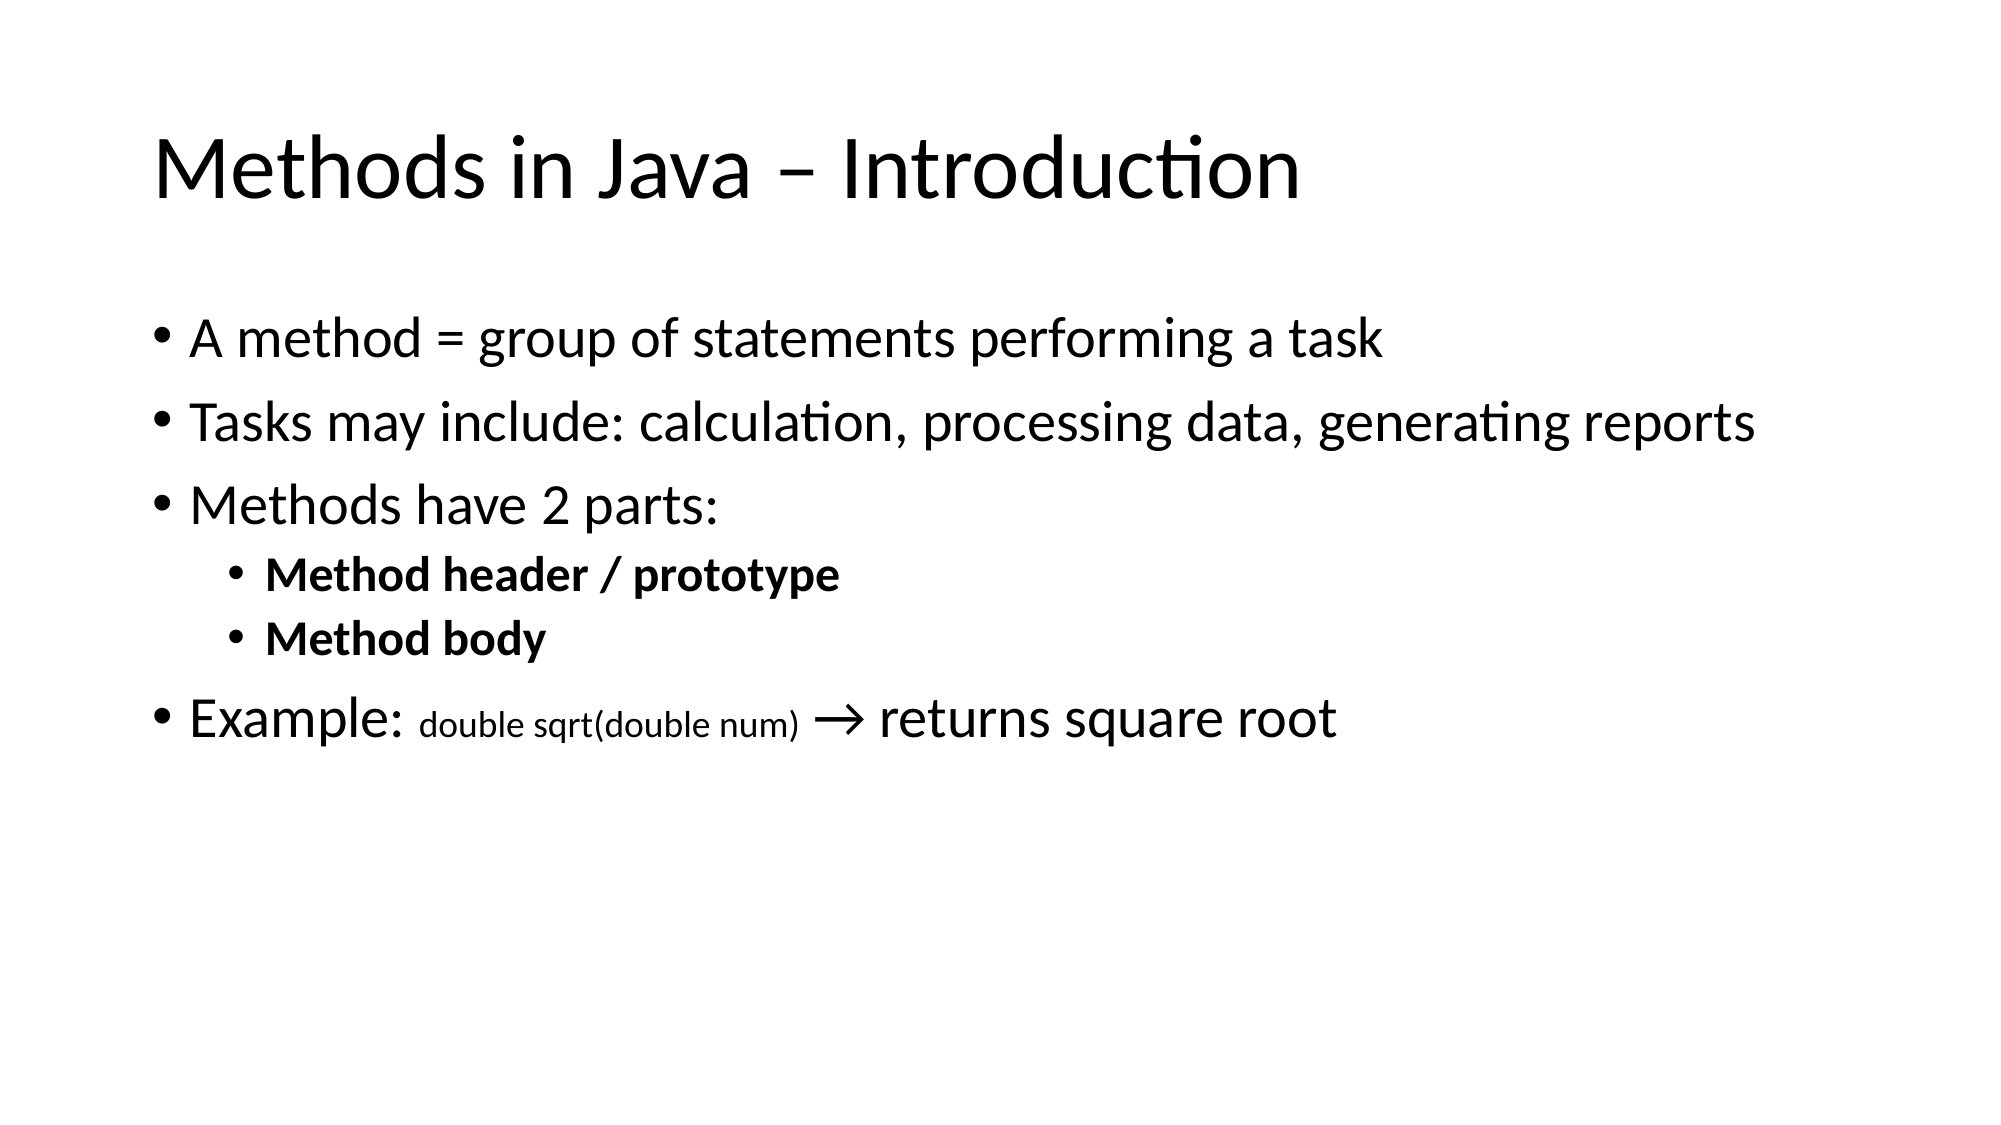

# Methods in Java – Introduction
A method = group of statements performing a task
Tasks may include: calculation, processing data, generating reports
Methods have 2 parts:
Method header / prototype
Method body
Example: double sqrt(double num) → returns square root